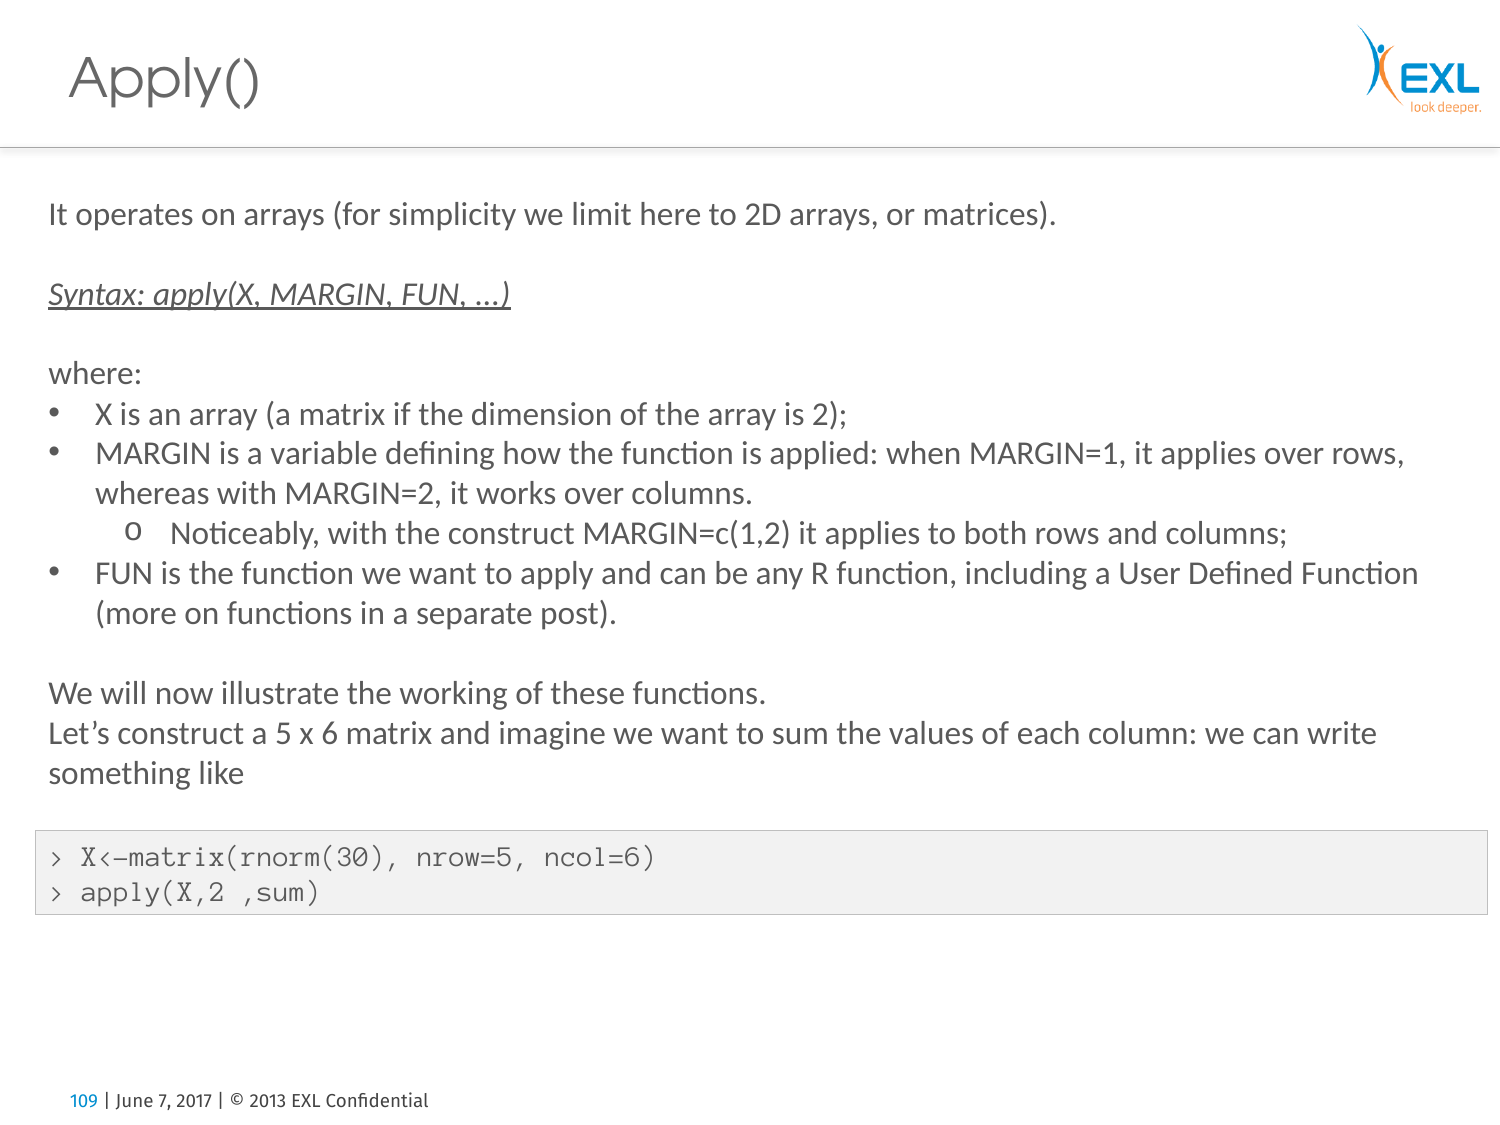

# Apply()
It operates on arrays (for simplicity we limit here to 2D arrays, or matrices).
Syntax: apply(X, MARGIN, FUN, ...)

where:
X is an array (a matrix if the dimension of the array is 2);
MARGIN is a variable defining how the function is applied: when MARGIN=1, it applies over rows, whereas with MARGIN=2, it works over columns.
Noticeably, with the construct MARGIN=c(1,2) it applies to both rows and columns;
FUN is the function we want to apply and can be any R function, including a User Defined Function (more on functions in a separate post).
We will now illustrate the working of these functions.
Let’s construct a 5 x 6 matrix and imagine we want to sum the values of each column: we can write something like

> X<-matrix(rnorm(30), nrow=5, ncol=6)
> apply(X,2 ,sum)